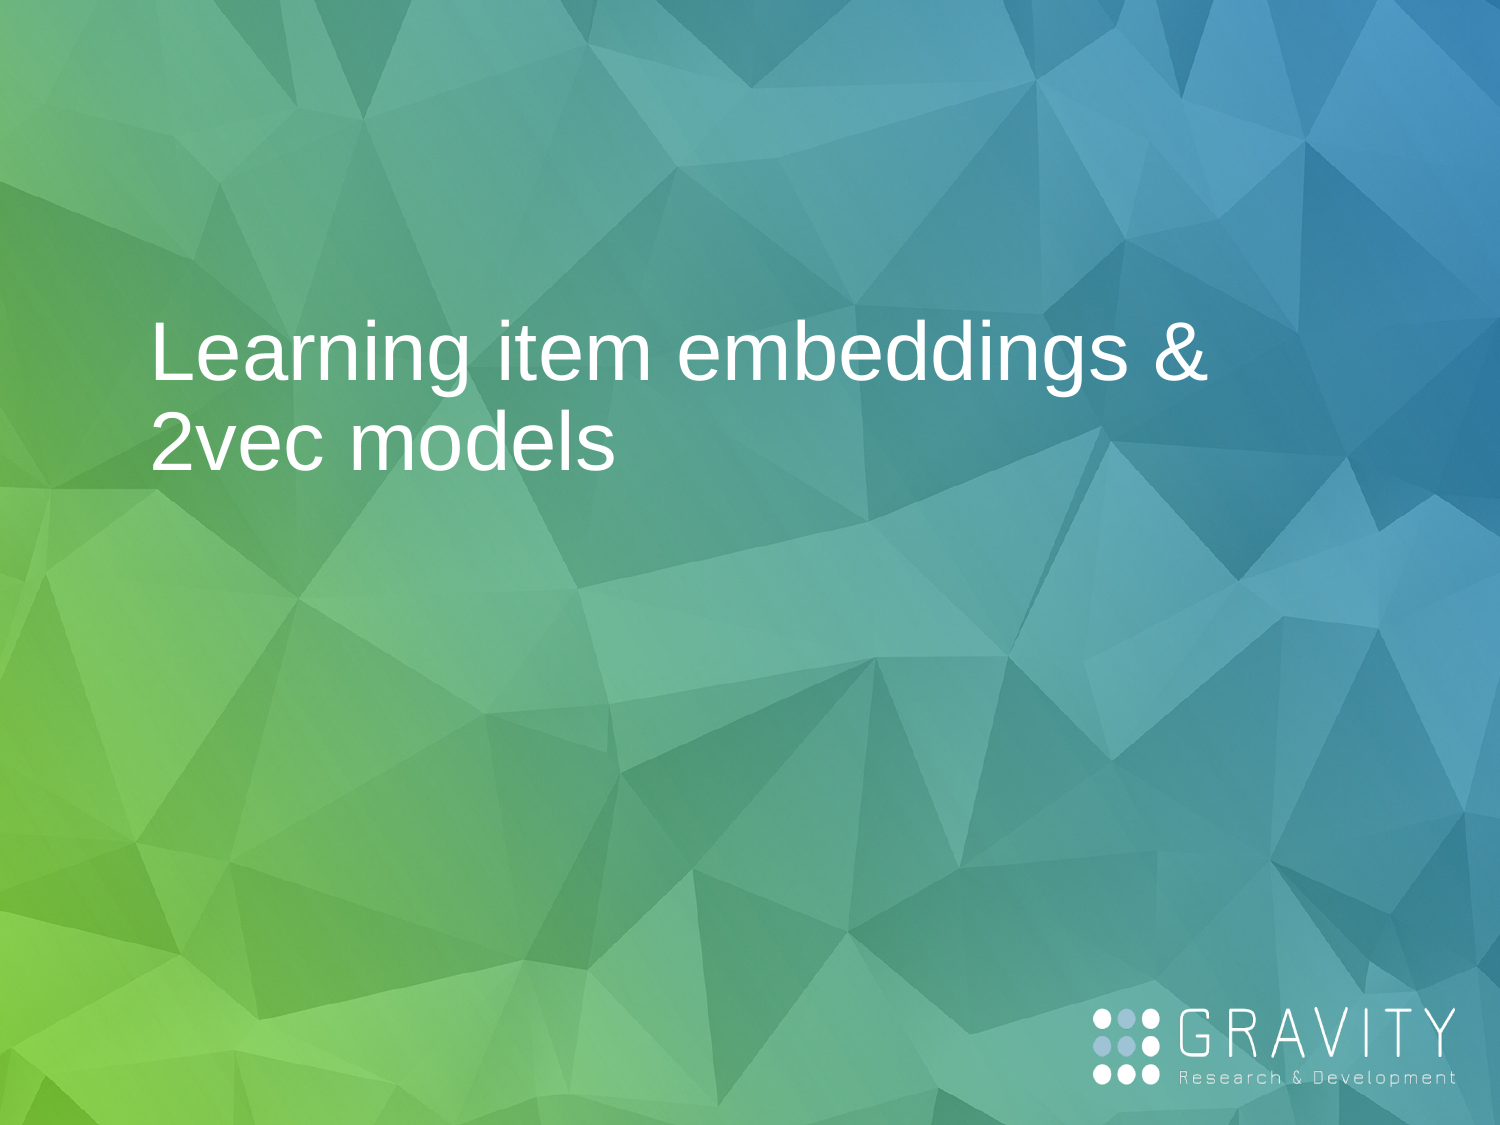

# Learning item embeddings & 2vec models